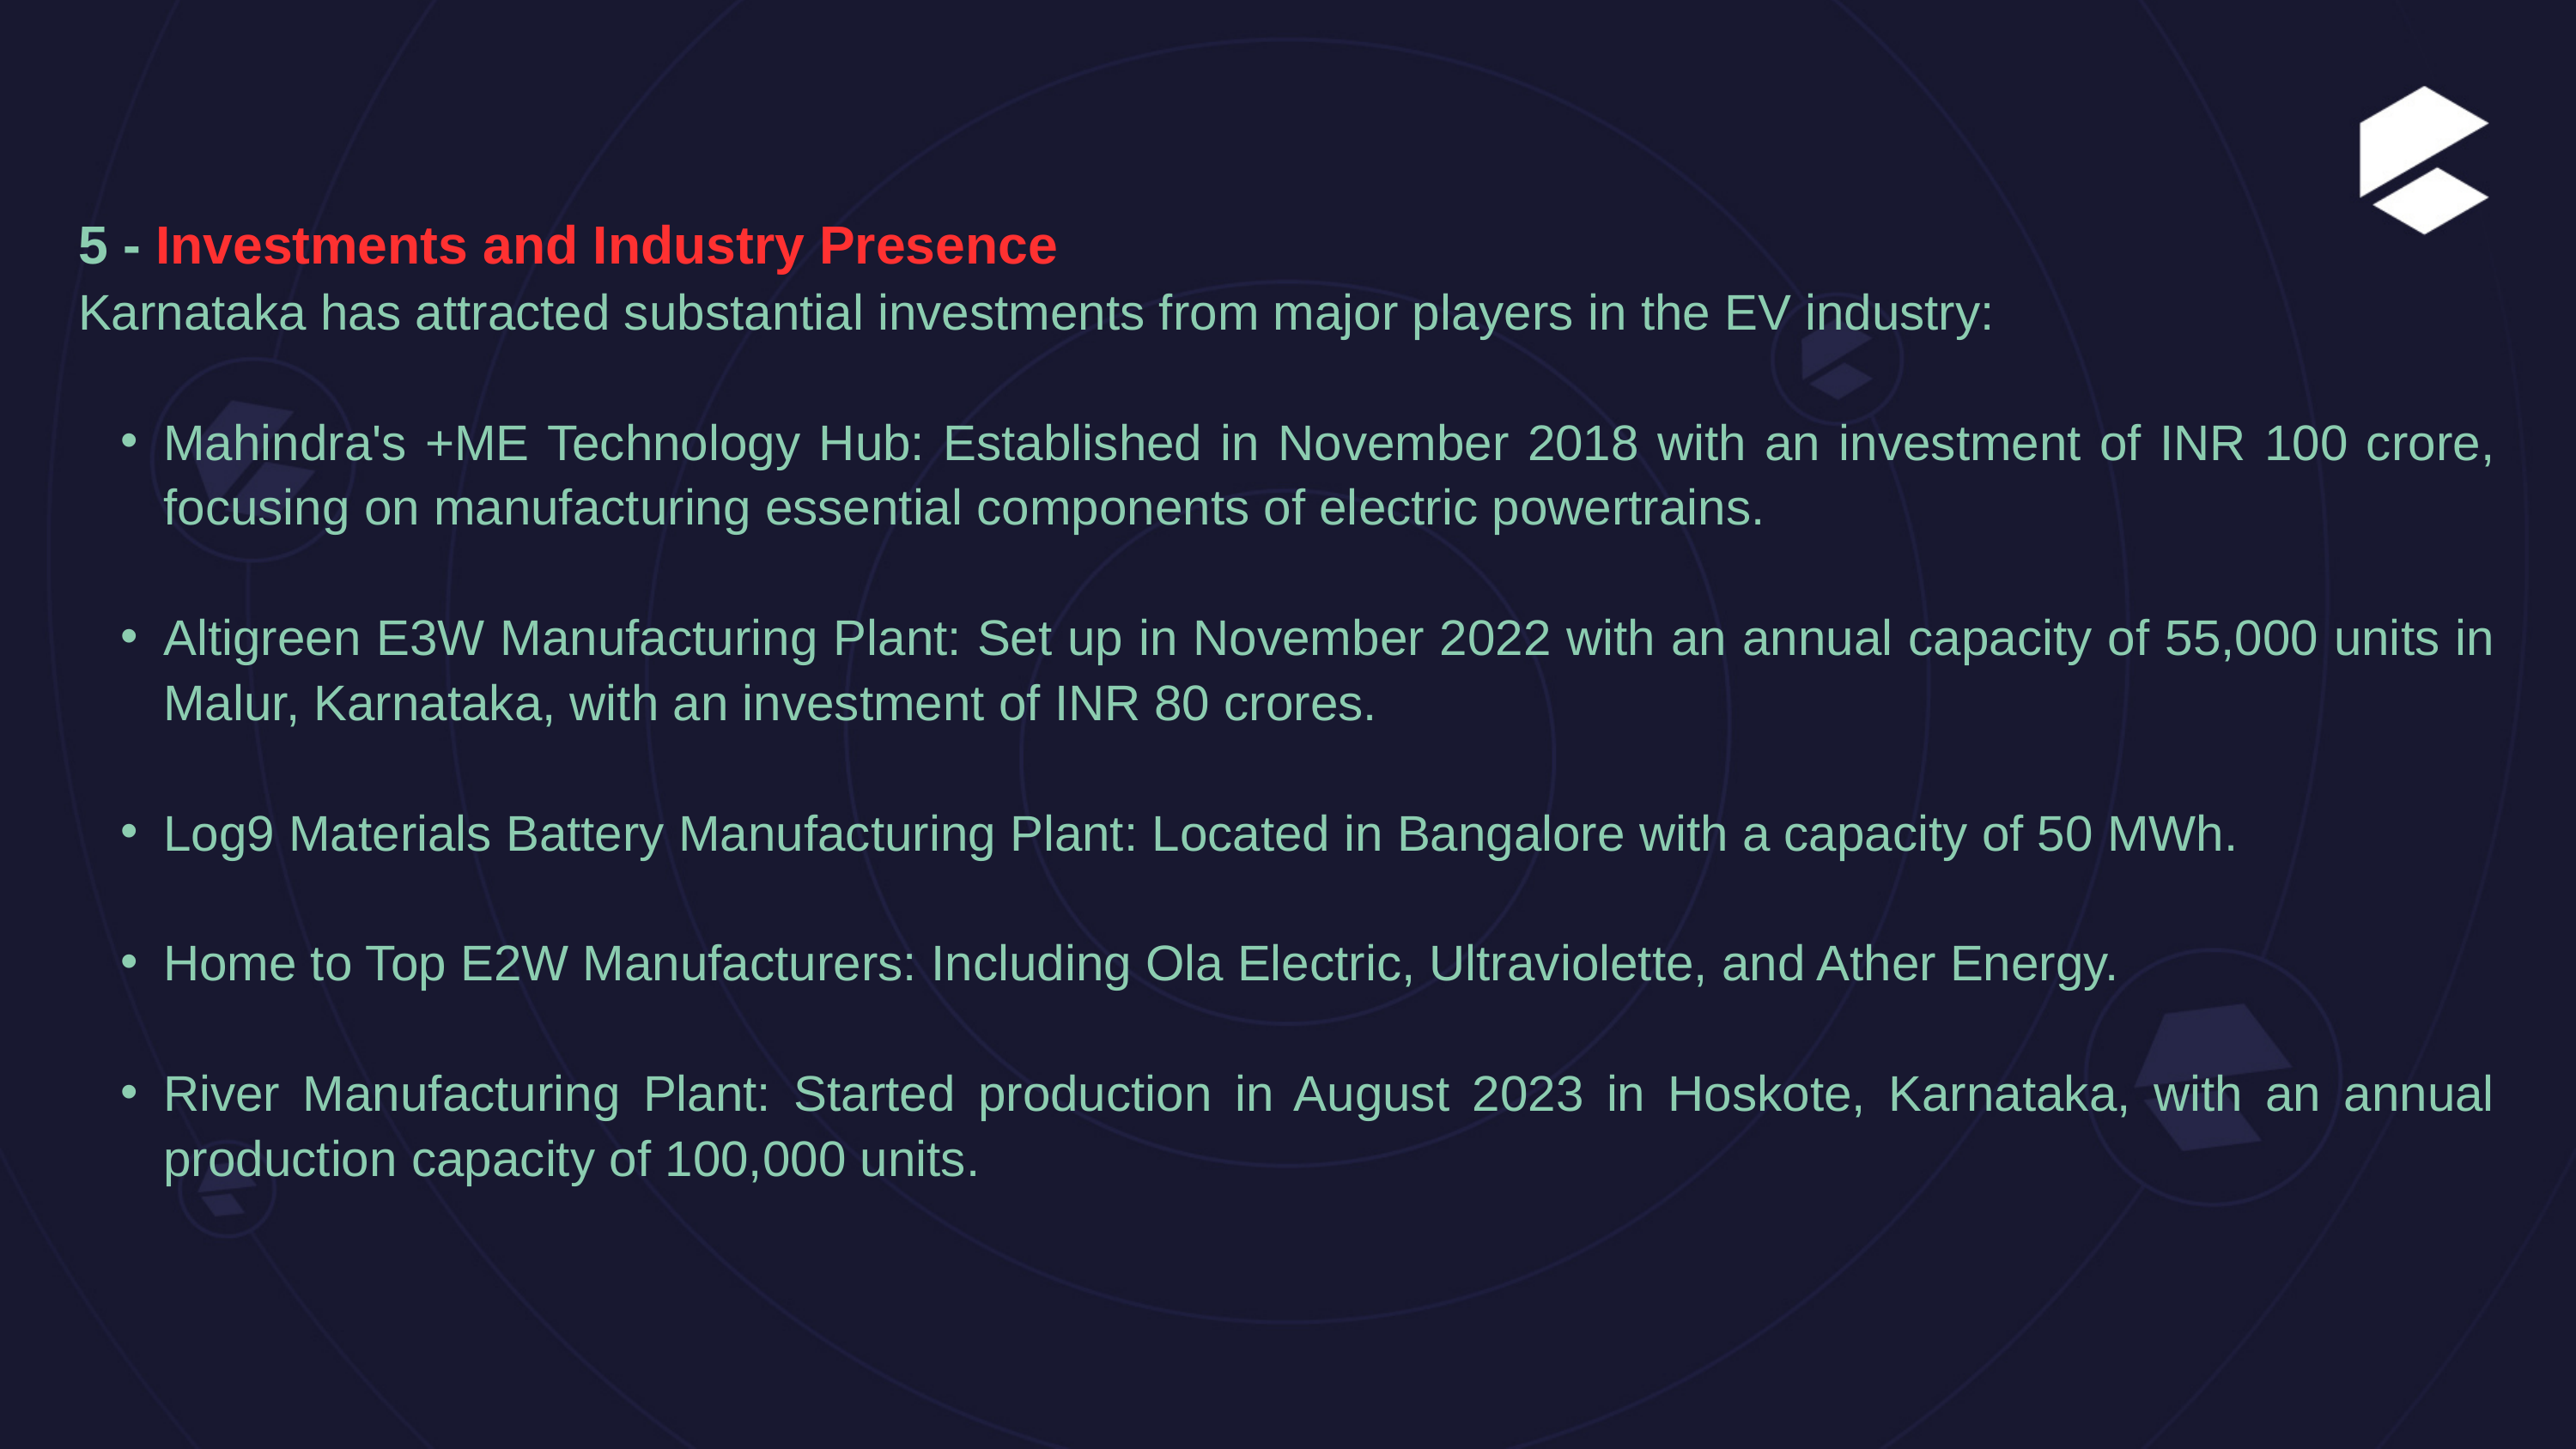

5 - Investments and Industry Presence
Karnataka has attracted substantial investments from major players in the EV industry:

Mahindra's +ME Technology Hub: Established in November 2018 with an investment of INR 100 crore, focusing on manufacturing essential components of electric powertrains.

Altigreen E3W Manufacturing Plant: Set up in November 2022 with an annual capacity of 55,000 units in Malur, Karnataka, with an investment of INR 80 crores.

Log9 Materials Battery Manufacturing Plant: Located in Bangalore with a capacity of 50 MWh.

Home to Top E2W Manufacturers: Including Ola Electric, Ultraviolette, and Ather Energy.

River Manufacturing Plant: Started production in August 2023 in Hoskote, Karnataka, with an annual production capacity of 100,000 units.